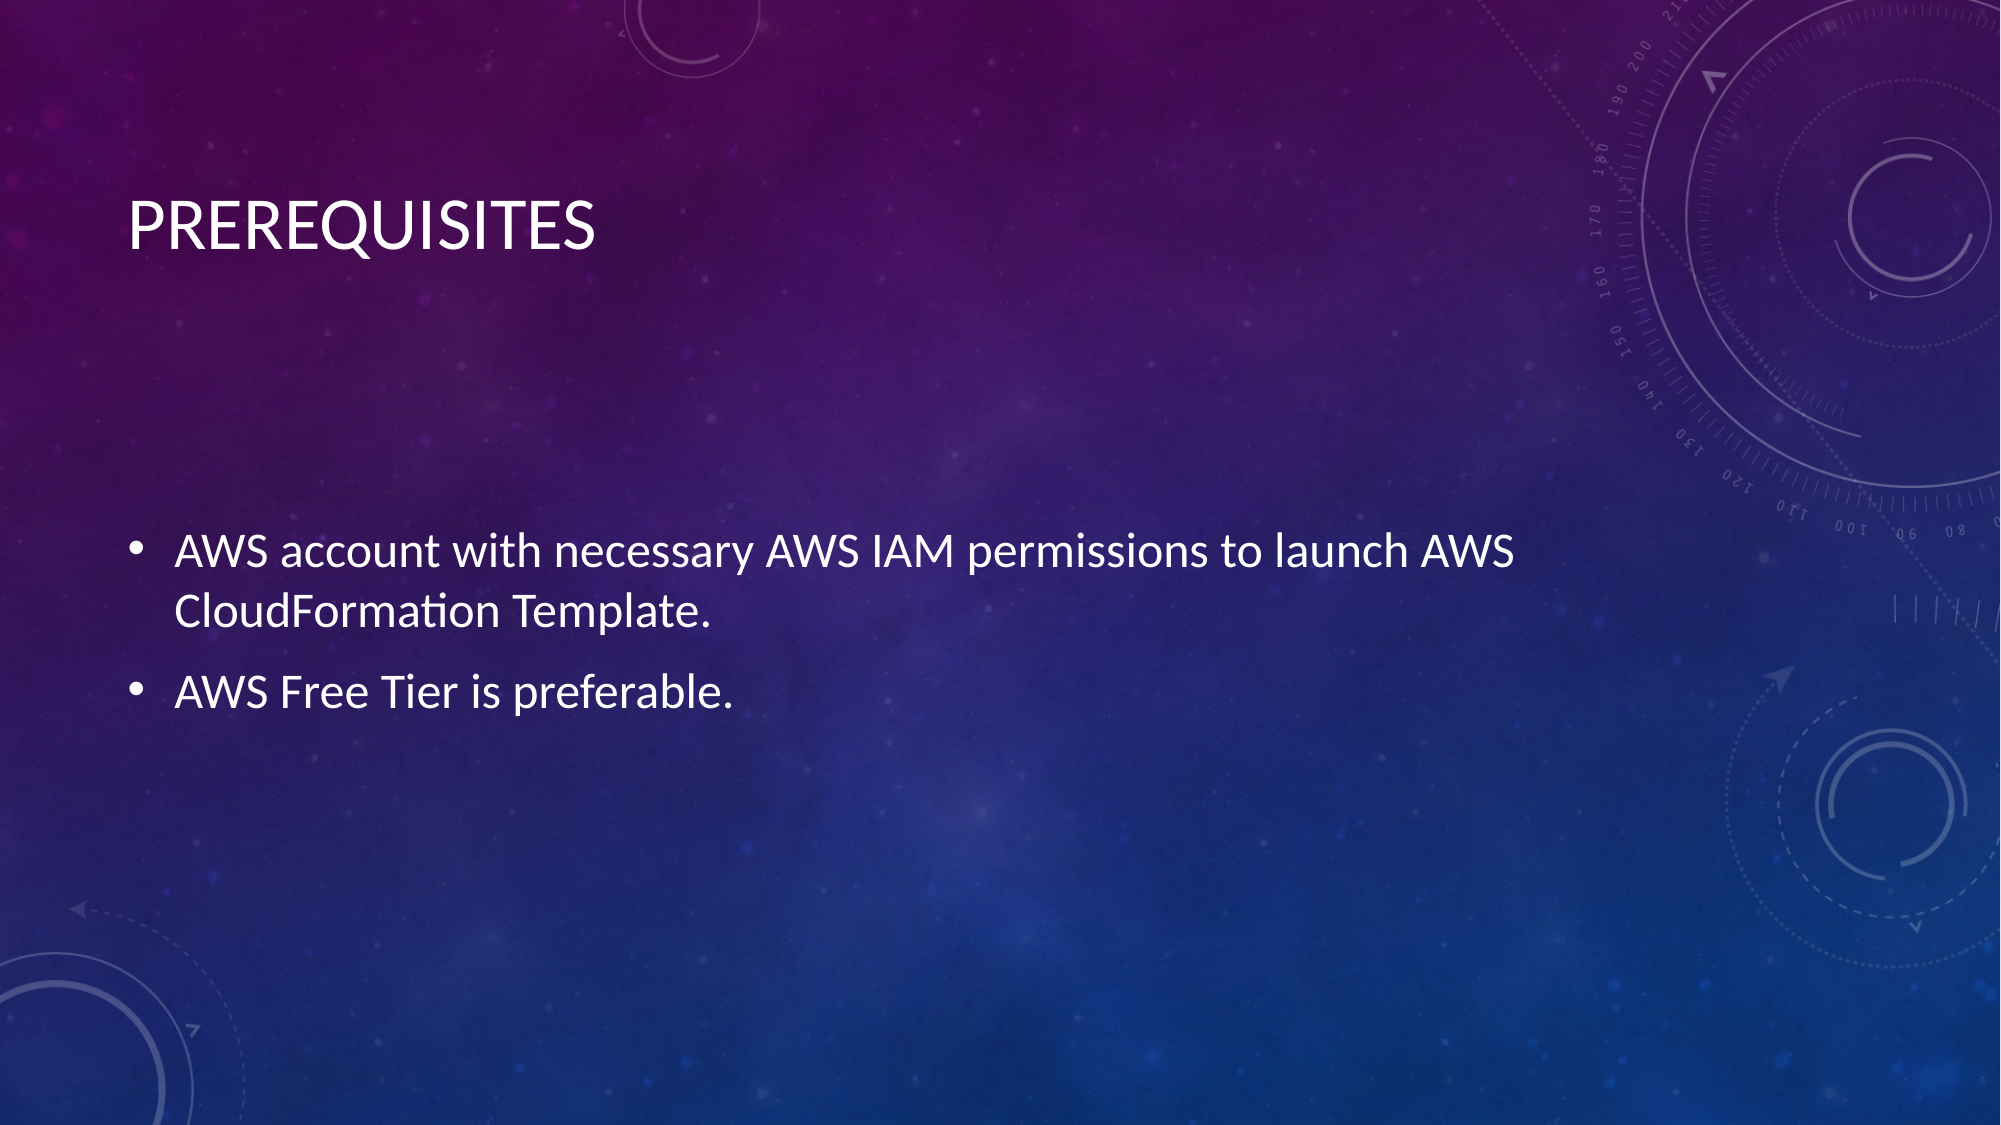

# prerequisites
AWS account with necessary AWS IAM permissions to launch AWS CloudFormation Template.
AWS Free Tier is preferable.